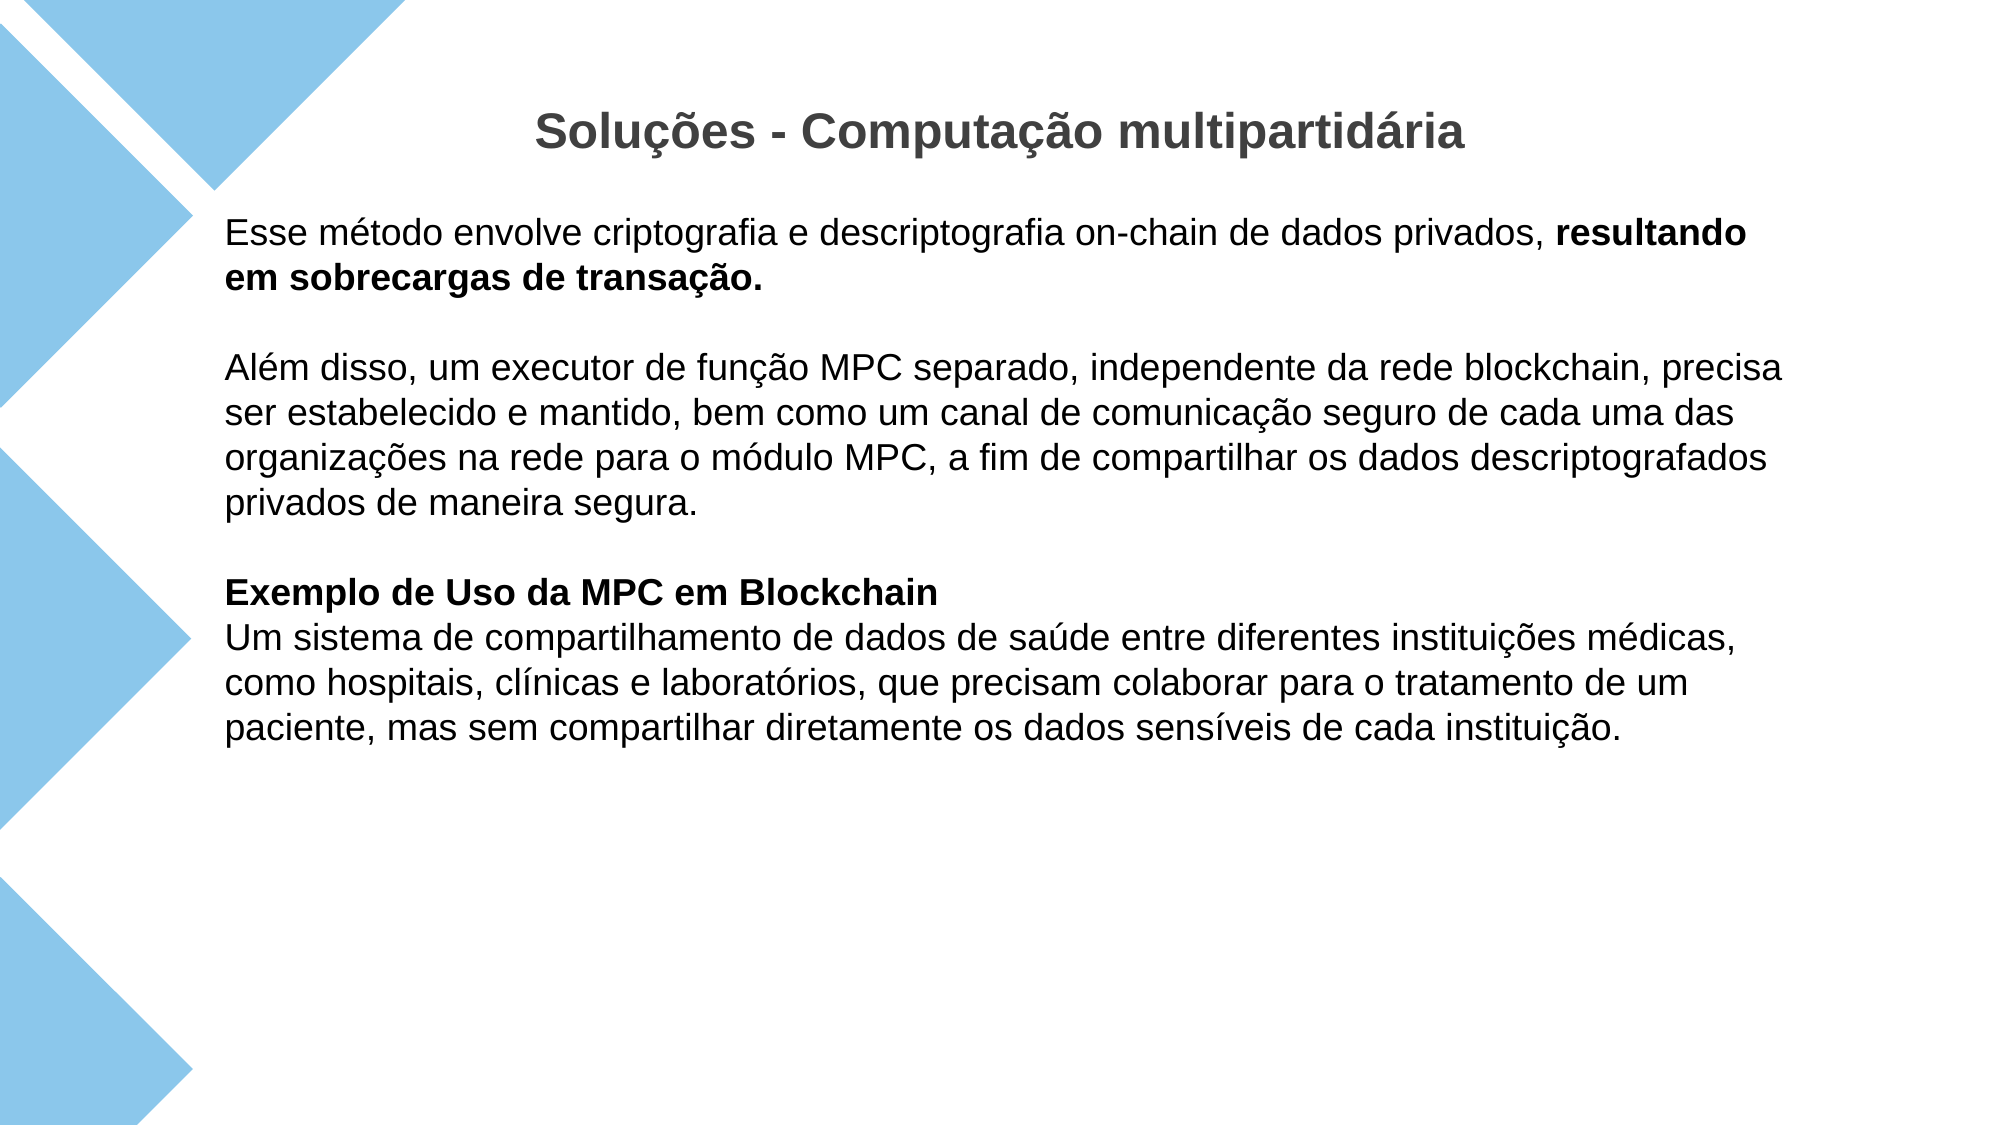

Soluções - Computação multipartidária

Esse método envolve criptografia e descriptografia on-chain de dados privados, resultando em sobrecargas de transação.

Além disso, um executor de função MPC separado, independente da rede blockchain, precisa ser estabelecido e mantido, bem como um canal de comunicação seguro de cada uma das organizações na rede para o módulo MPC, a fim de compartilhar os dados descriptografados privados de maneira segura.

Exemplo de Uso da MPC em Blockchain
Um sistema de compartilhamento de dados de saúde entre diferentes instituições médicas, como hospitais, clínicas e laboratórios, que precisam colaborar para o tratamento de um paciente, mas sem compartilhar diretamente os dados sensíveis de cada instituição.